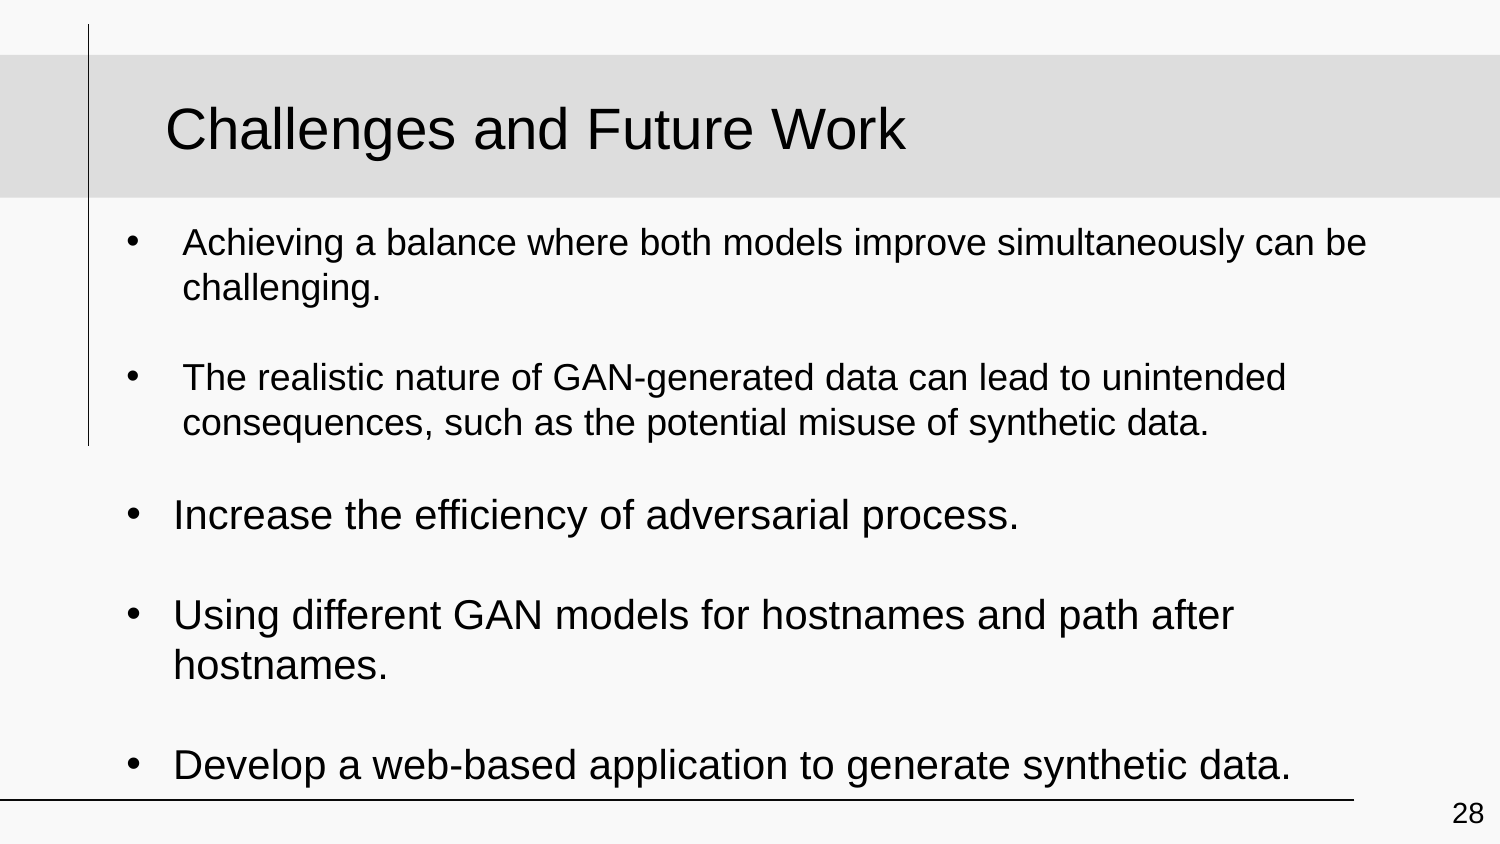

Challenges and Future Work
Achieving a balance where both models improve simultaneously can be challenging.

The realistic nature of GAN-generated data can lead to unintended consequences, such as the potential misuse of synthetic data.

Increase the efficiency of adversarial process.

Using different GAN models for hostnames and path after hostnames.

Develop a web-based application to generate synthetic data.

28